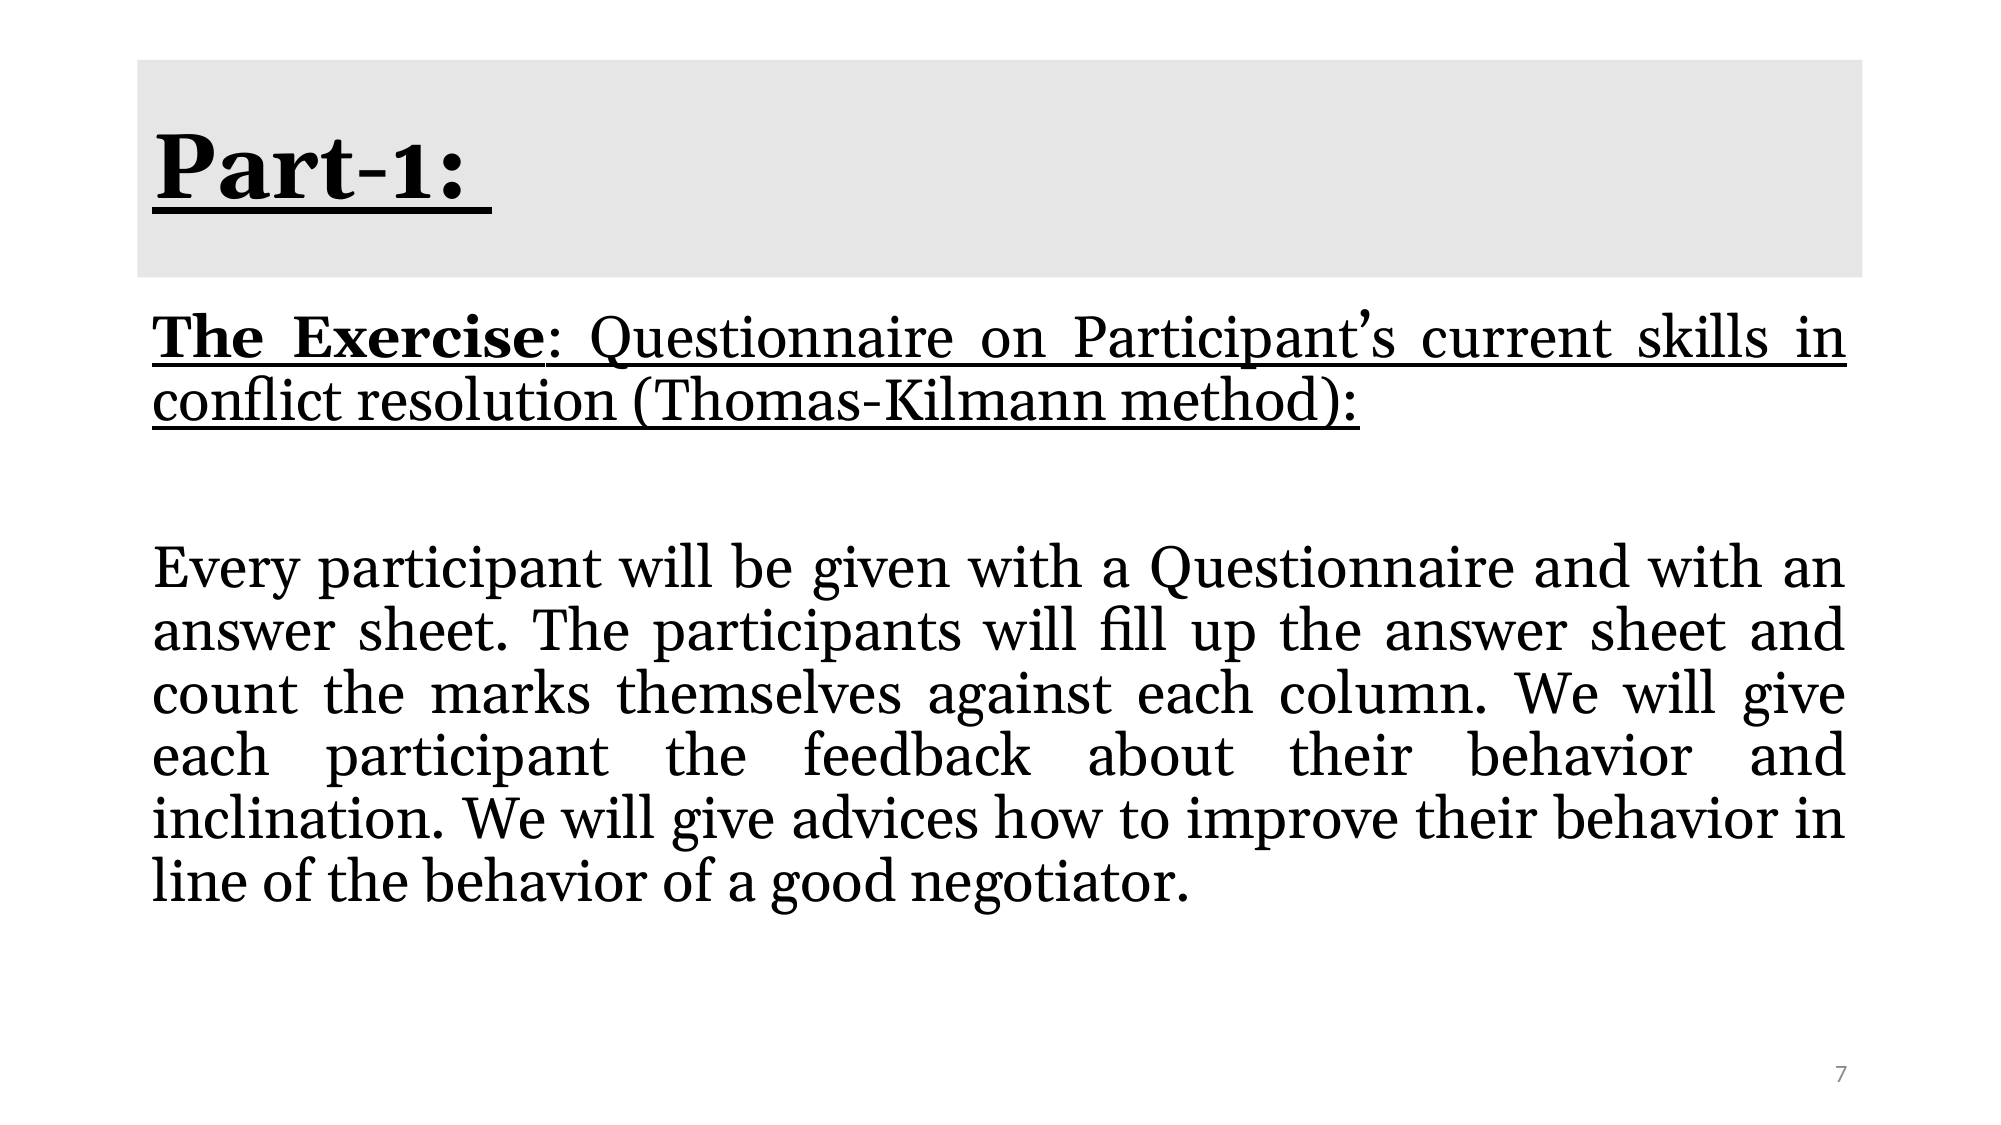

# Part-1:
The Exercise: Questionnaire on Participant’s current skills in conflict resolution (Thomas-Kilmann method):

Every participant will be given with a Questionnaire and with an answer sheet. The participants will fill up the answer sheet and count the marks themselves against each column. We will give each participant the feedback about their behavior and inclination. We will give advices how to improve their behavior in line of the behavior of a good negotiator.

7